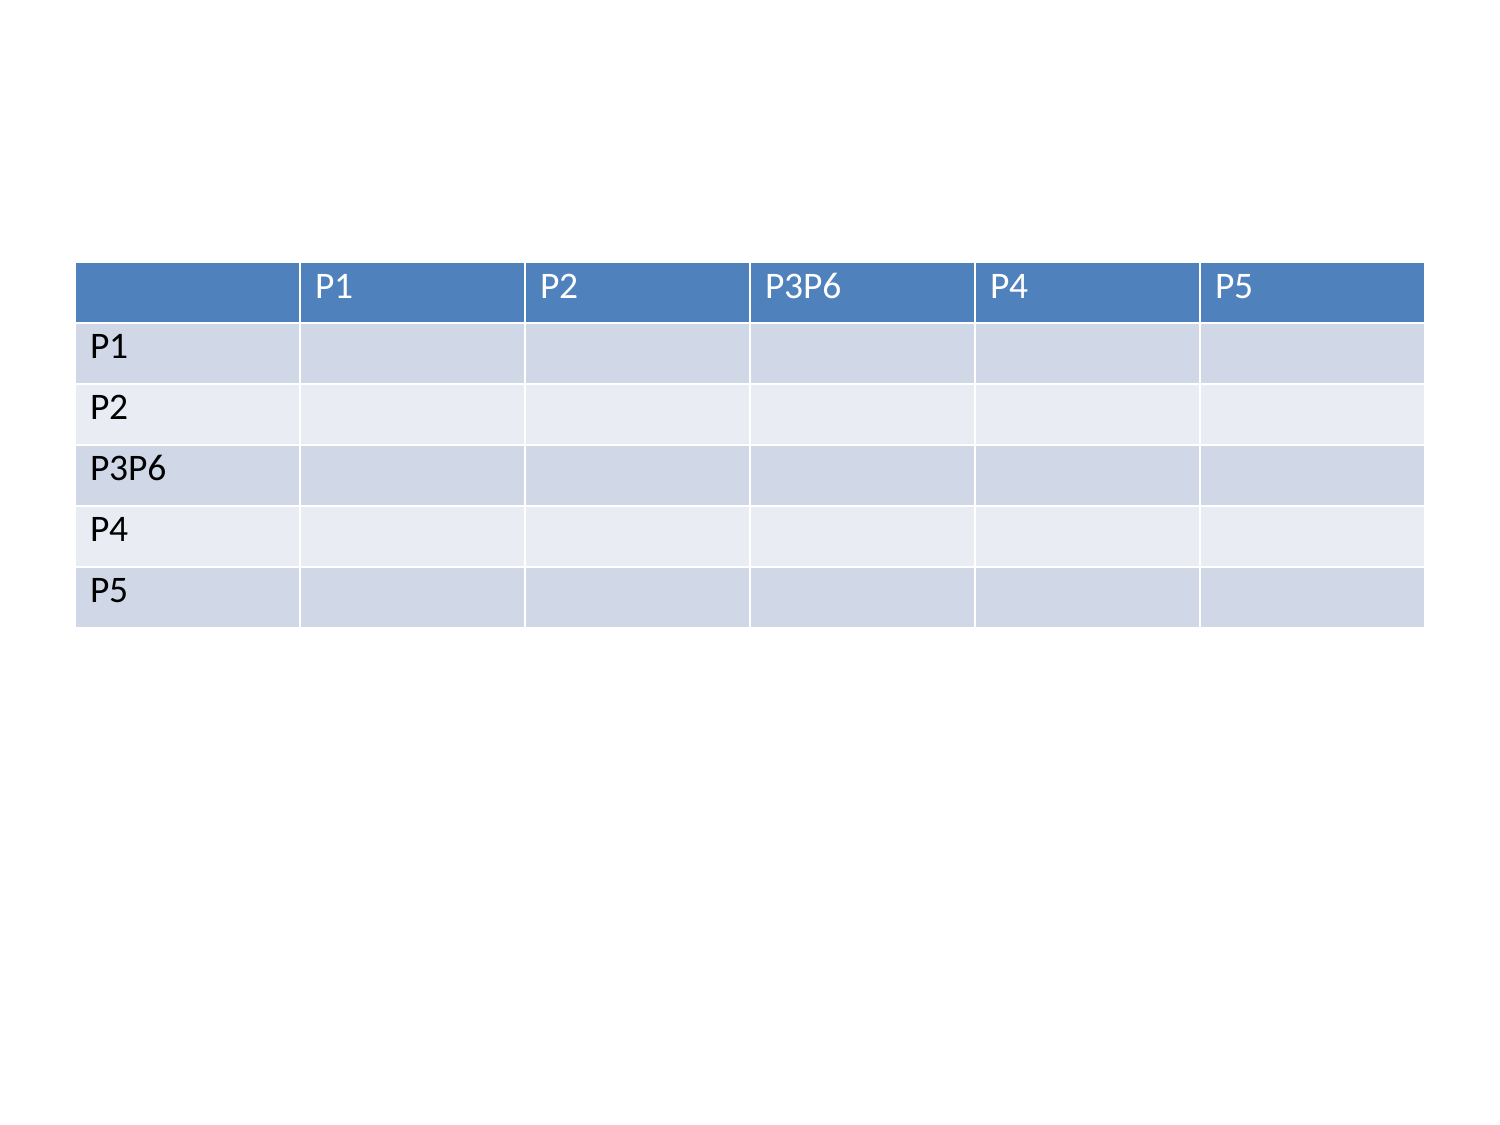

#
|  | P1 | P2 | P3P6 | P4 | P5 |
| --- | --- | --- | --- | --- | --- |
| P1 |  |  |  |  |  |
| P2 |  |  |  |  |  |
| P3P6 |  |  |  |  |  |
| P4 |  |  |  |  |  |
| P5 |  |  |  |  |  |